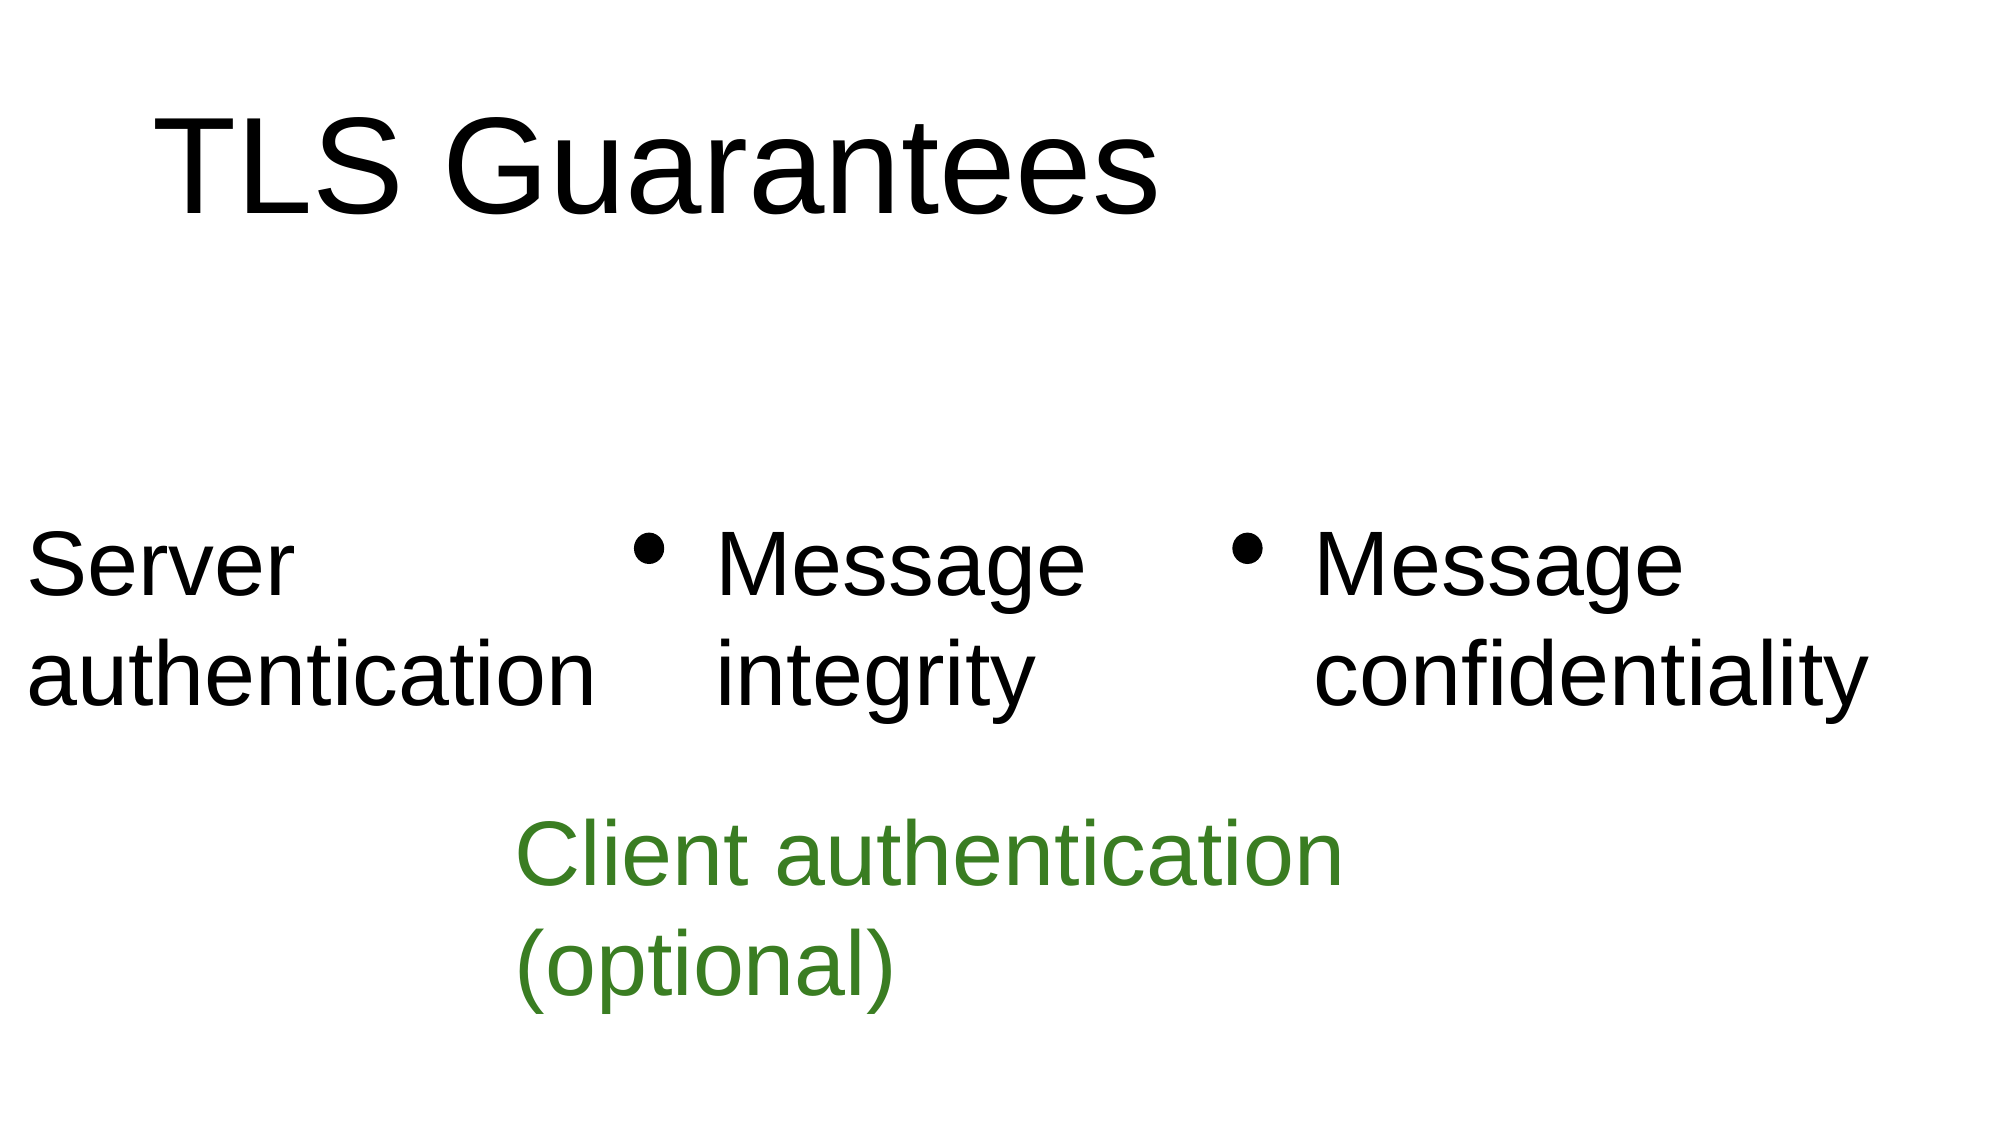

# TLS Guarantees
Server authentication
Message integrity
Message confidentiality

Client authentication (optional)